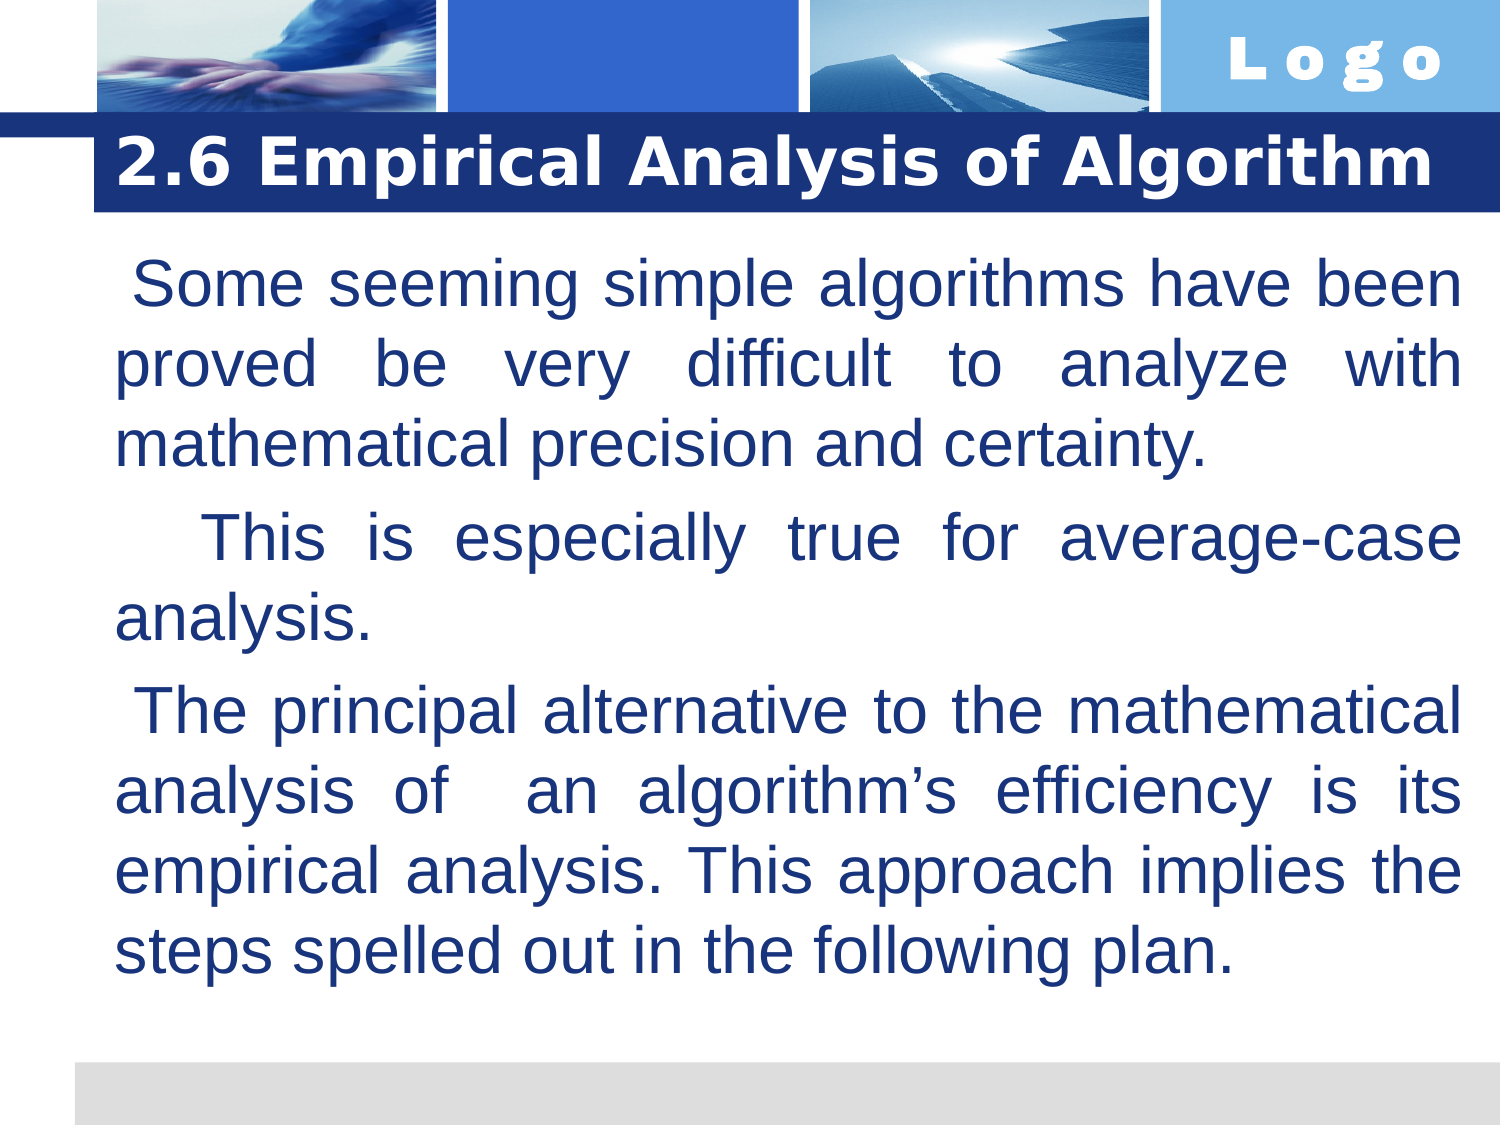

# 2.6 Empirical Analysis of Algorithm
    Some seeming simple algorithms have been proved be very difficult to analyze with mathematical precision and certainty.
    This is especially true for average-case analysis.
    The principal alternative to the mathematical analysis of  an algorithm’s efficiency is its empirical analysis. This approach implies the steps spelled out in the following plan.